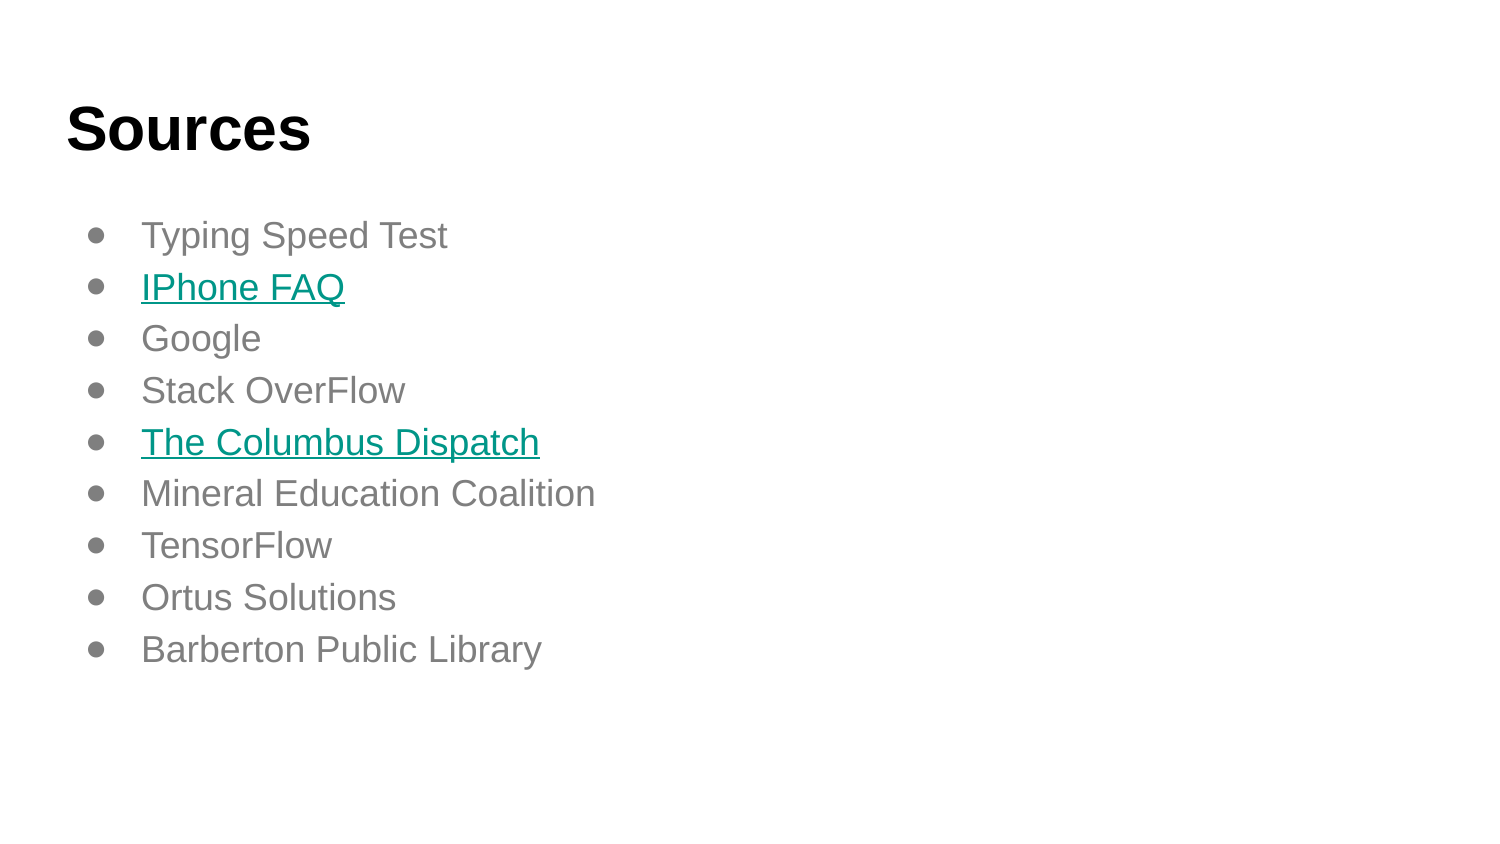

# Sources
Typing Speed Test
IPhone FAQ
Google
Stack OverFlow
The Columbus Dispatch
Mineral Education Coalition
TensorFlow
Ortus Solutions
Barberton Public Library